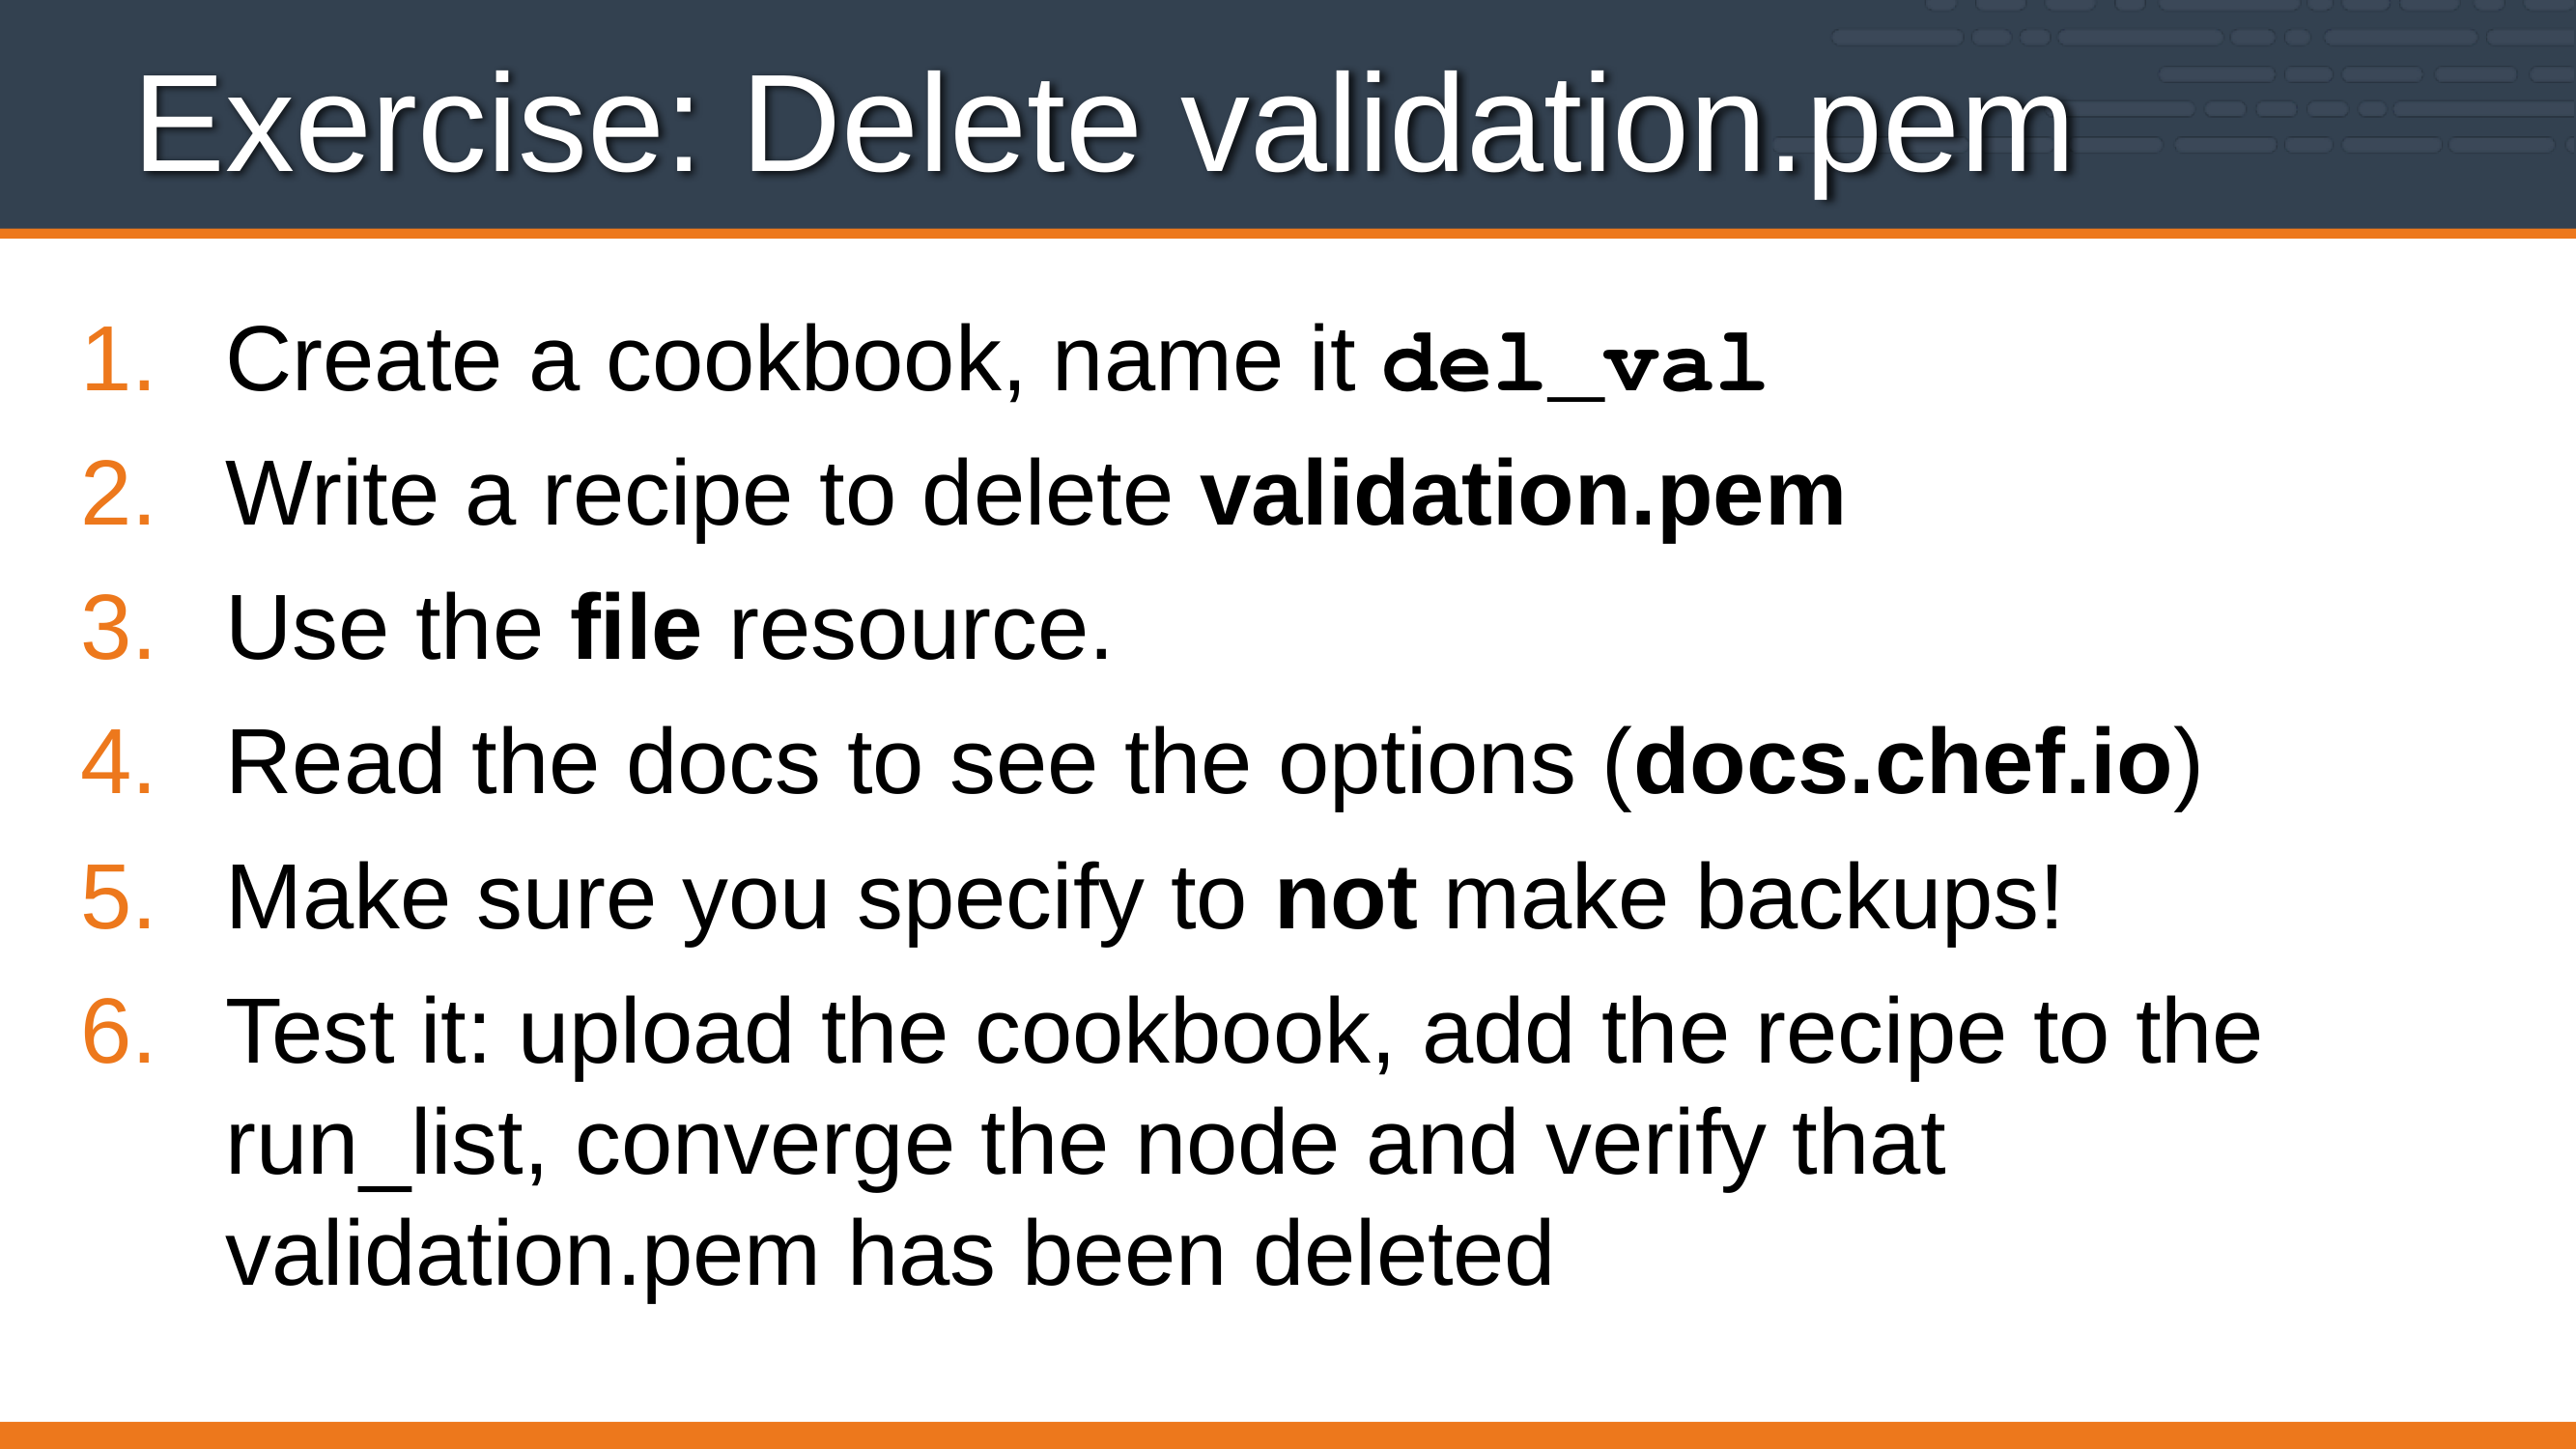

# Exercise: Delete validation.pem
Create a cookbook, name it del_val
Write a recipe to delete validation.pem
Use the file resource.
Read the docs to see the options (docs.chef.io)
Make sure you specify to not make backups!
Test it: upload the cookbook, add the recipe to the run_list, converge the node and verify that validation.pem has been deleted